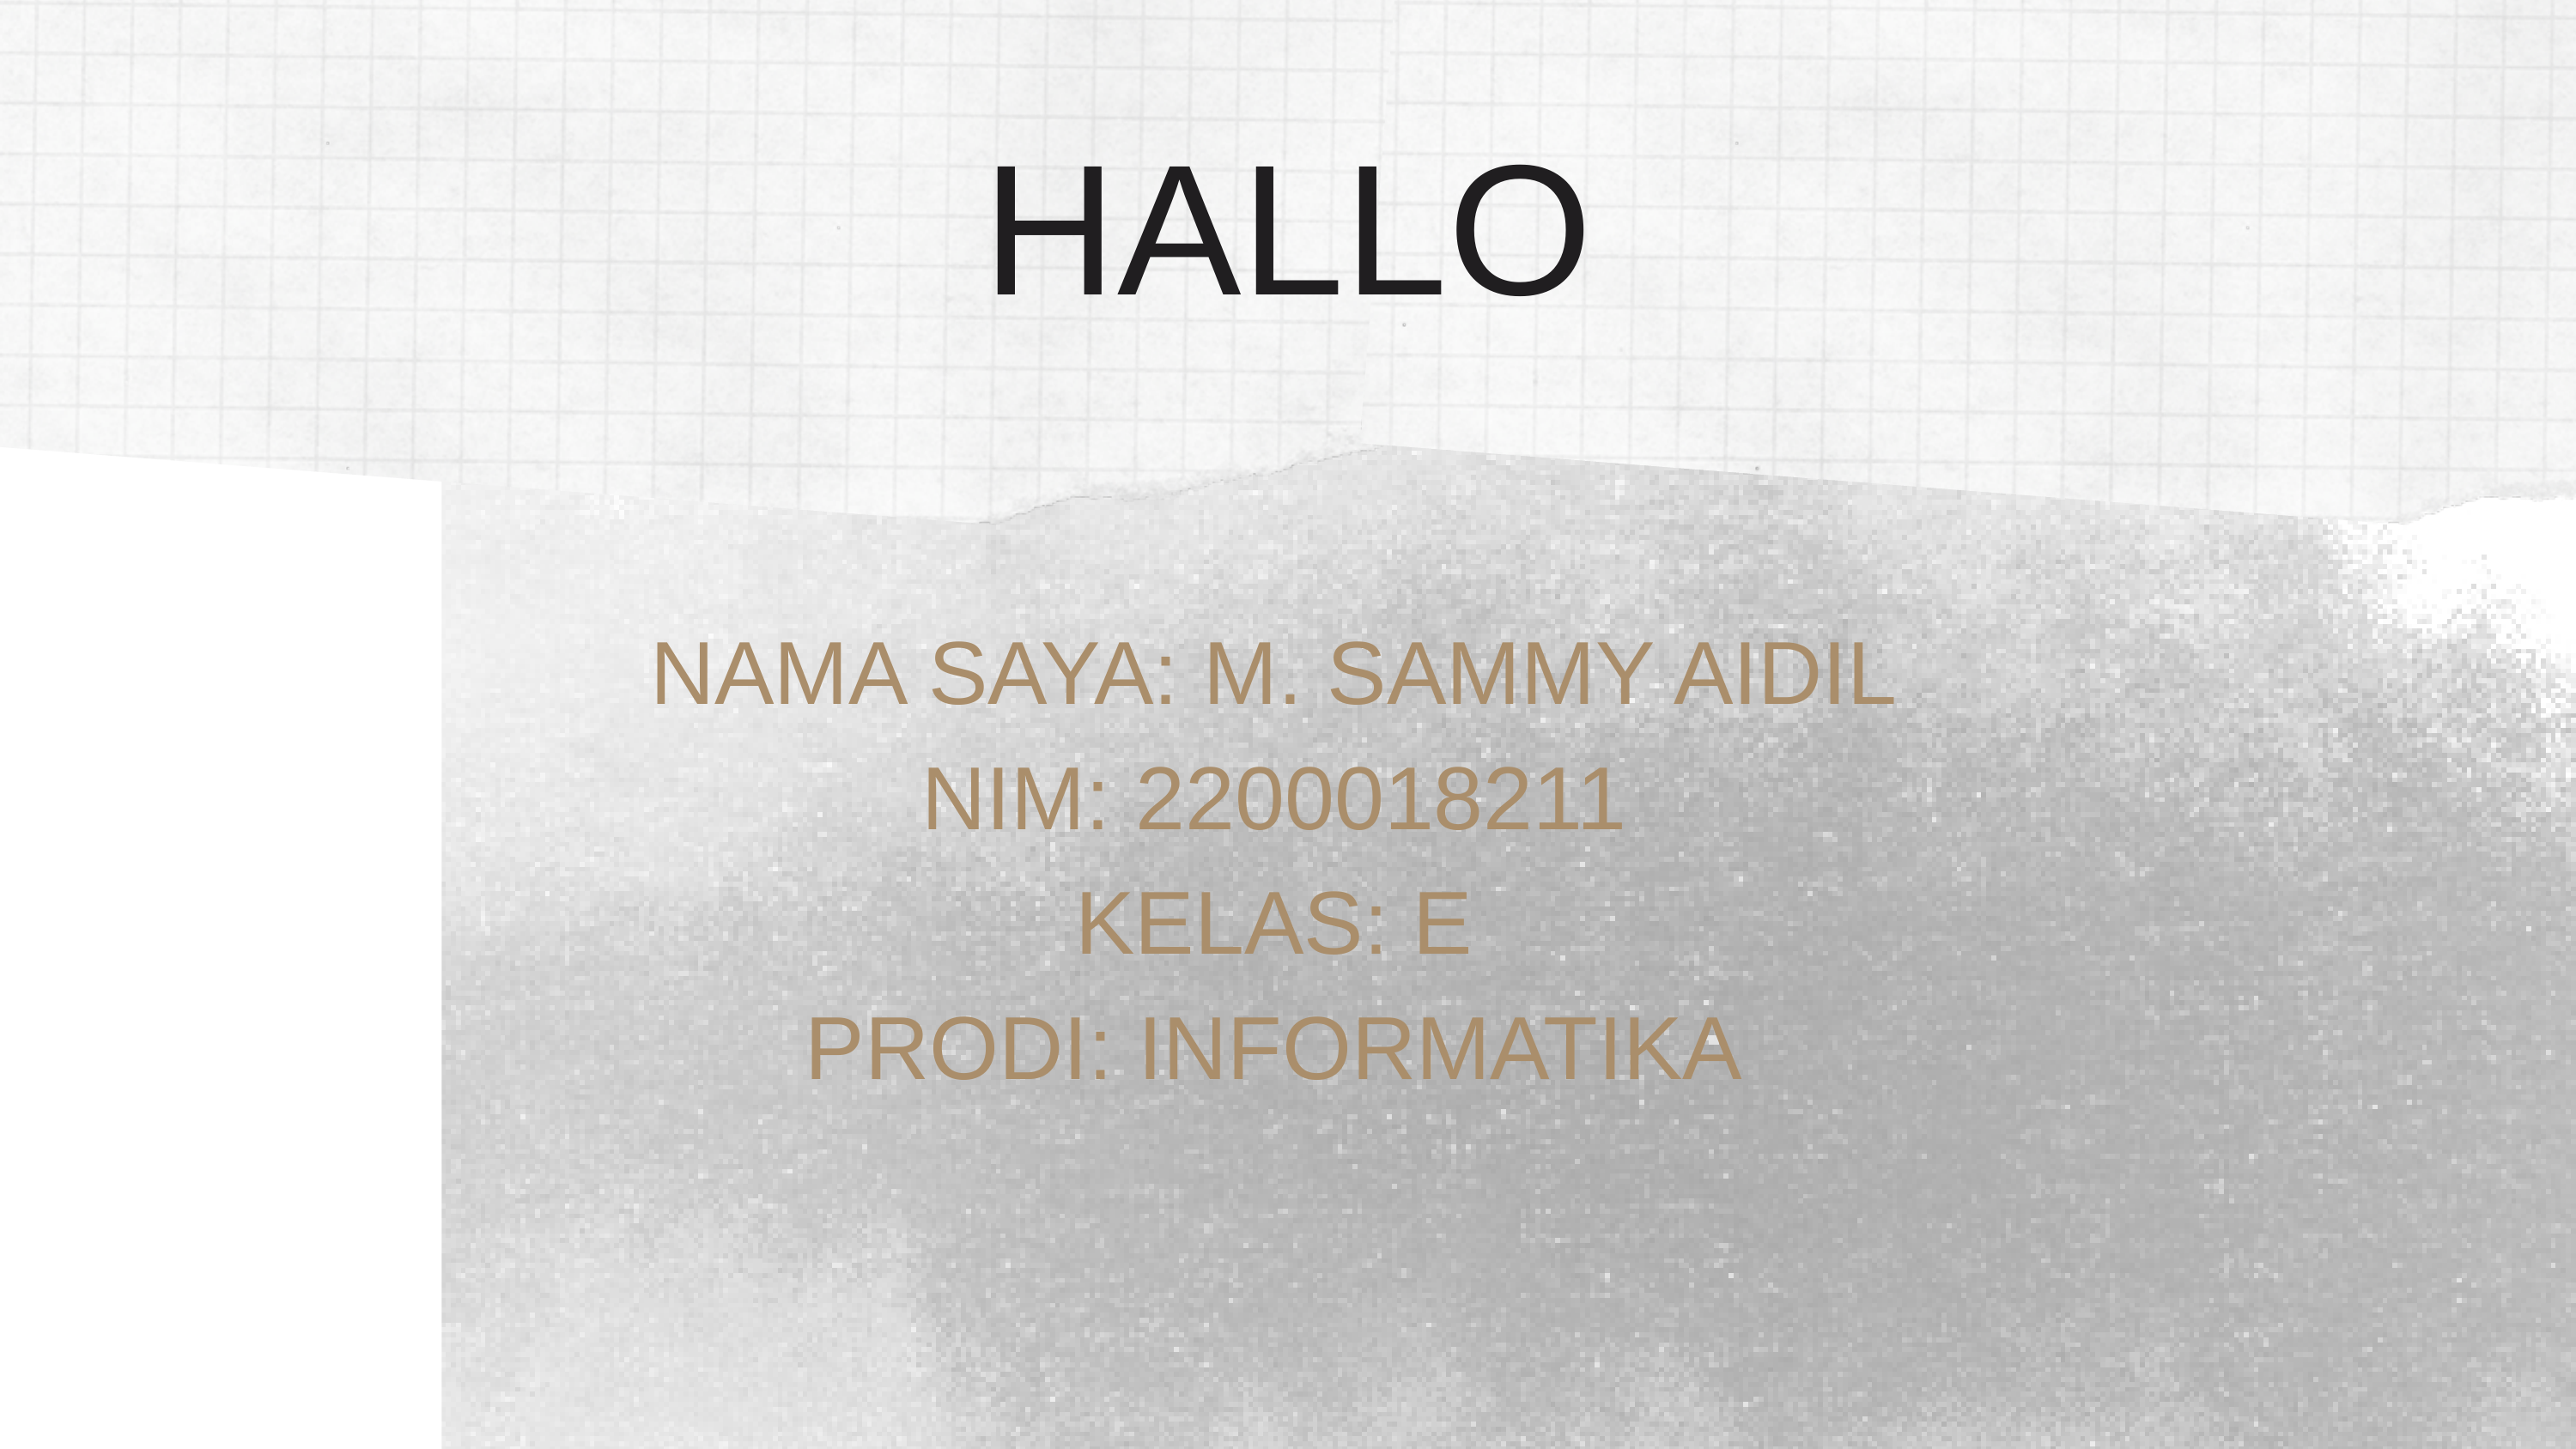

HALLO

NAMA SAYA: M. SAMMY AIDIL
NIM: 2200018211
KELAS: E
PRODI: INFORMATIKA